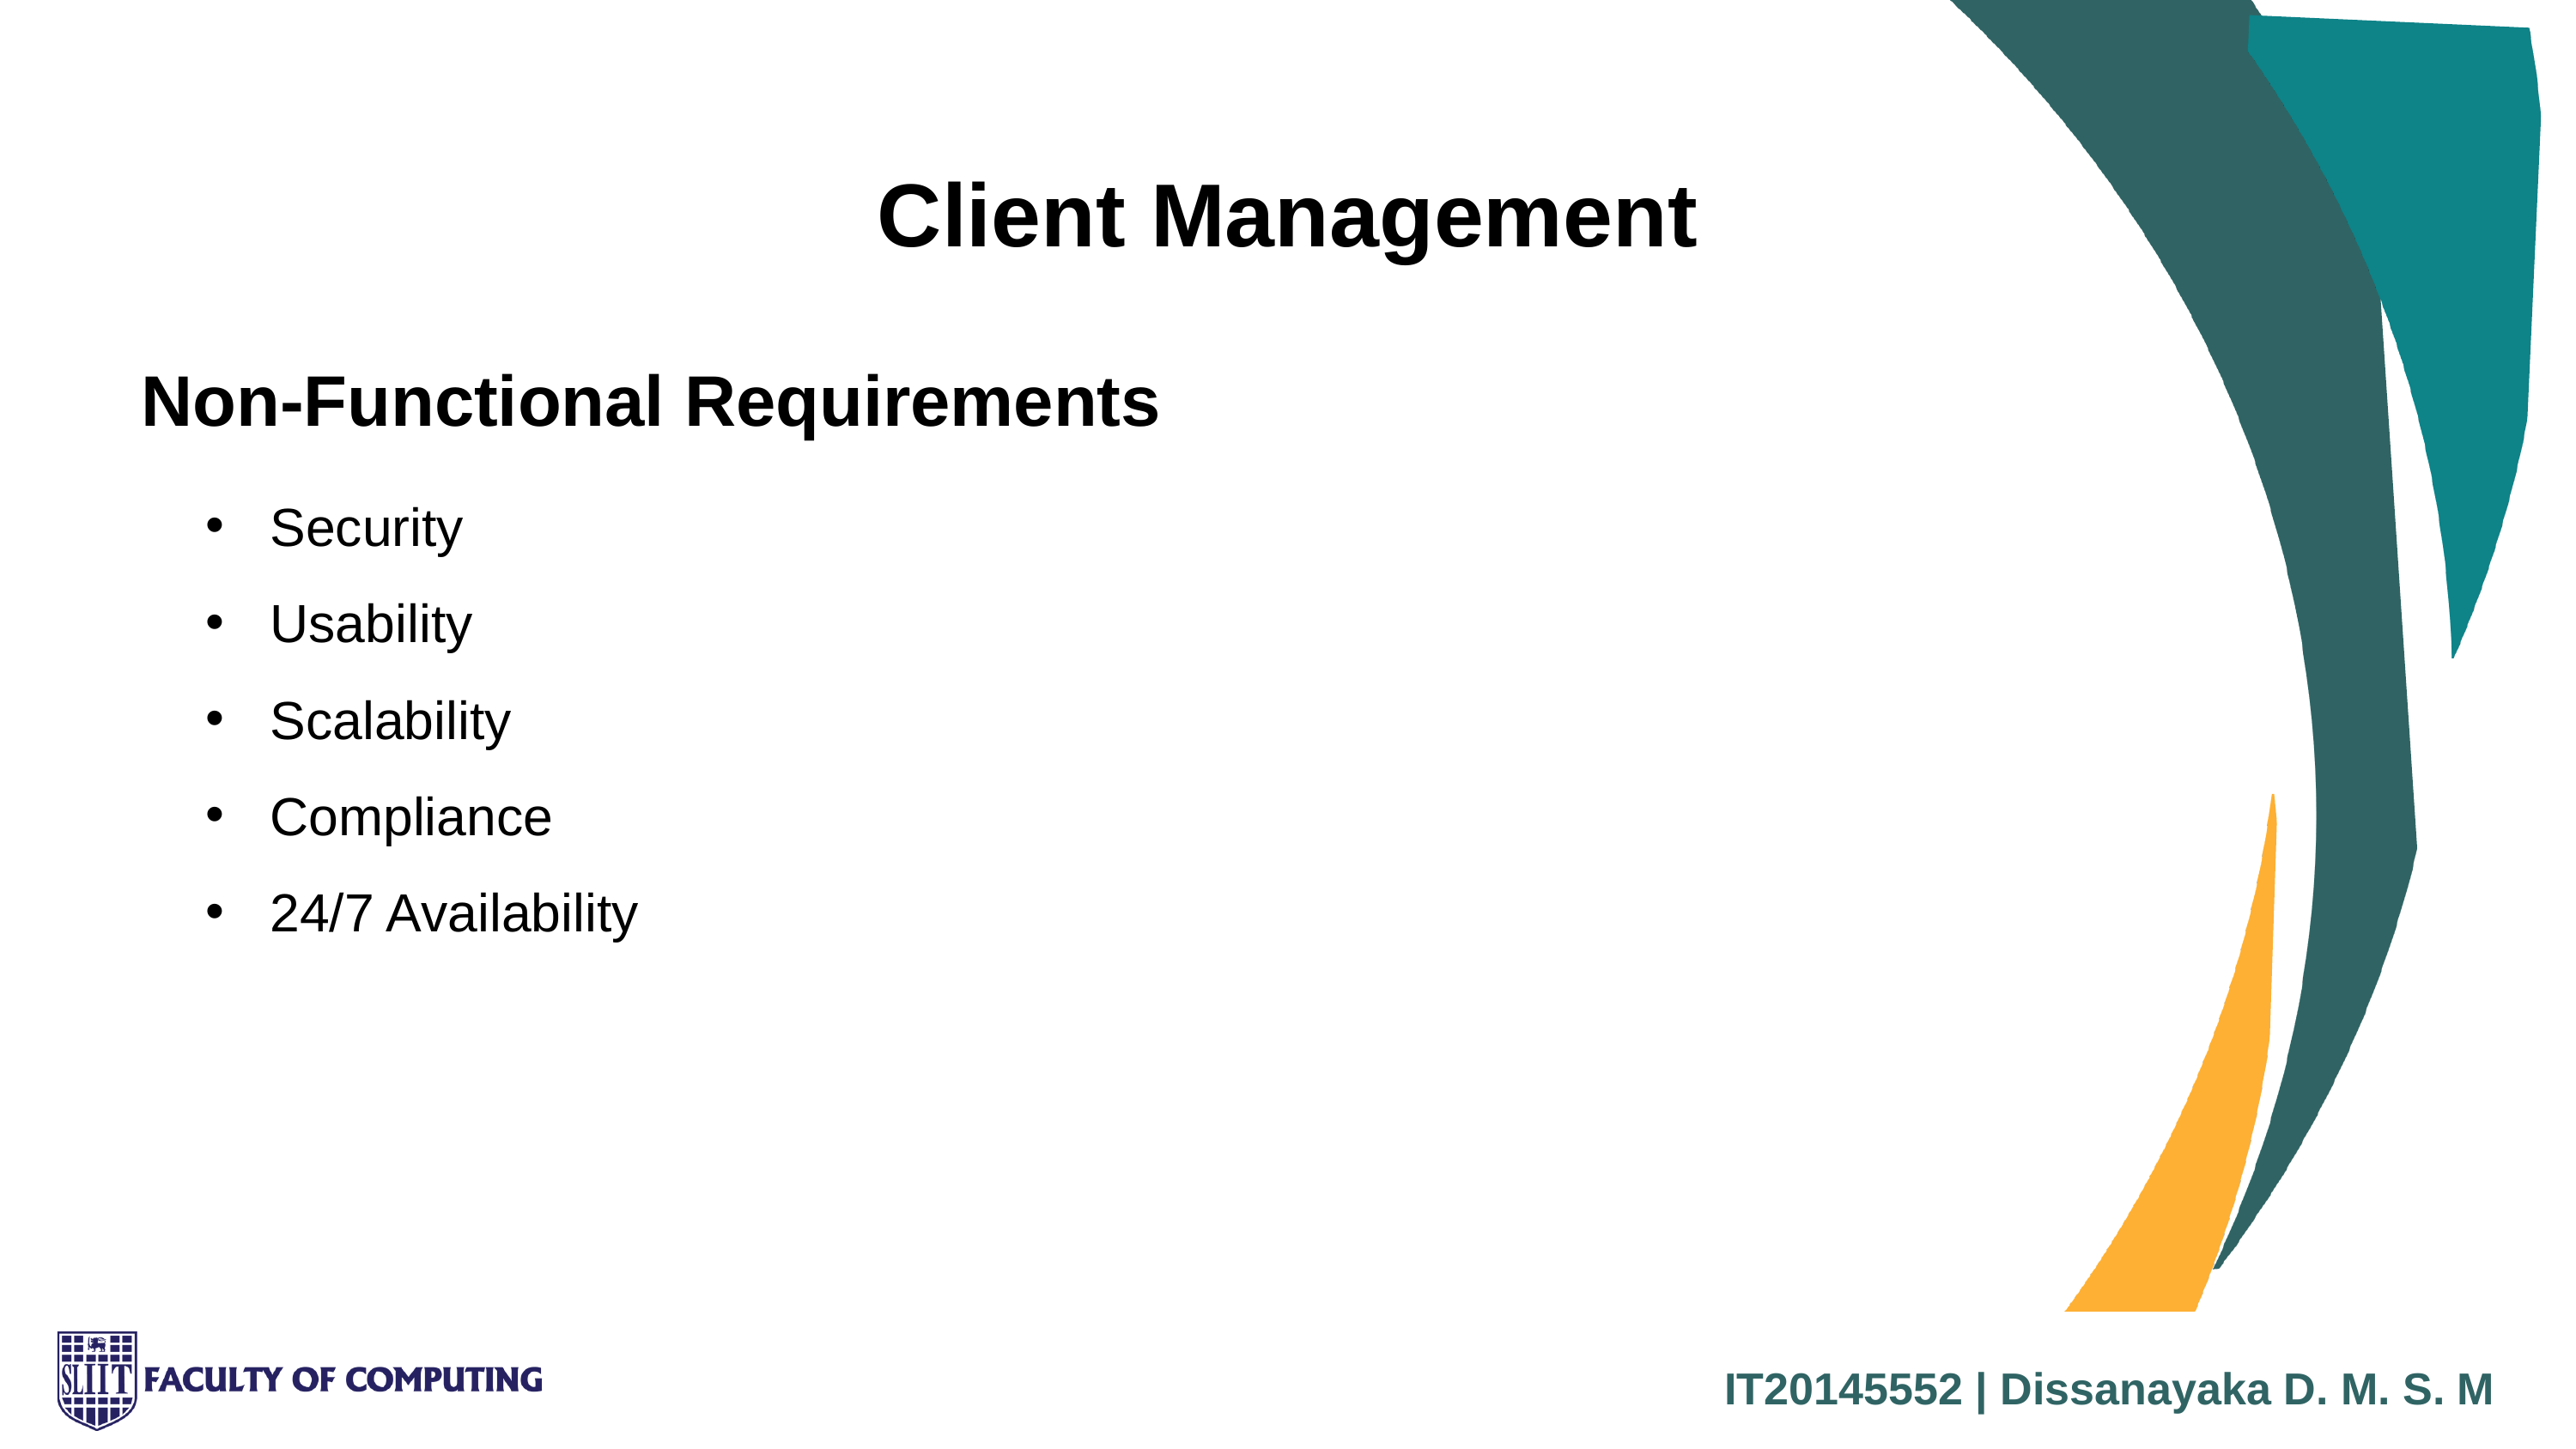

Client Management
Non-Functional Requirements
Security
Usability
Scalability
Compliance
24/7 Availability

IT20145552 | Dissanayaka D. M. S. M